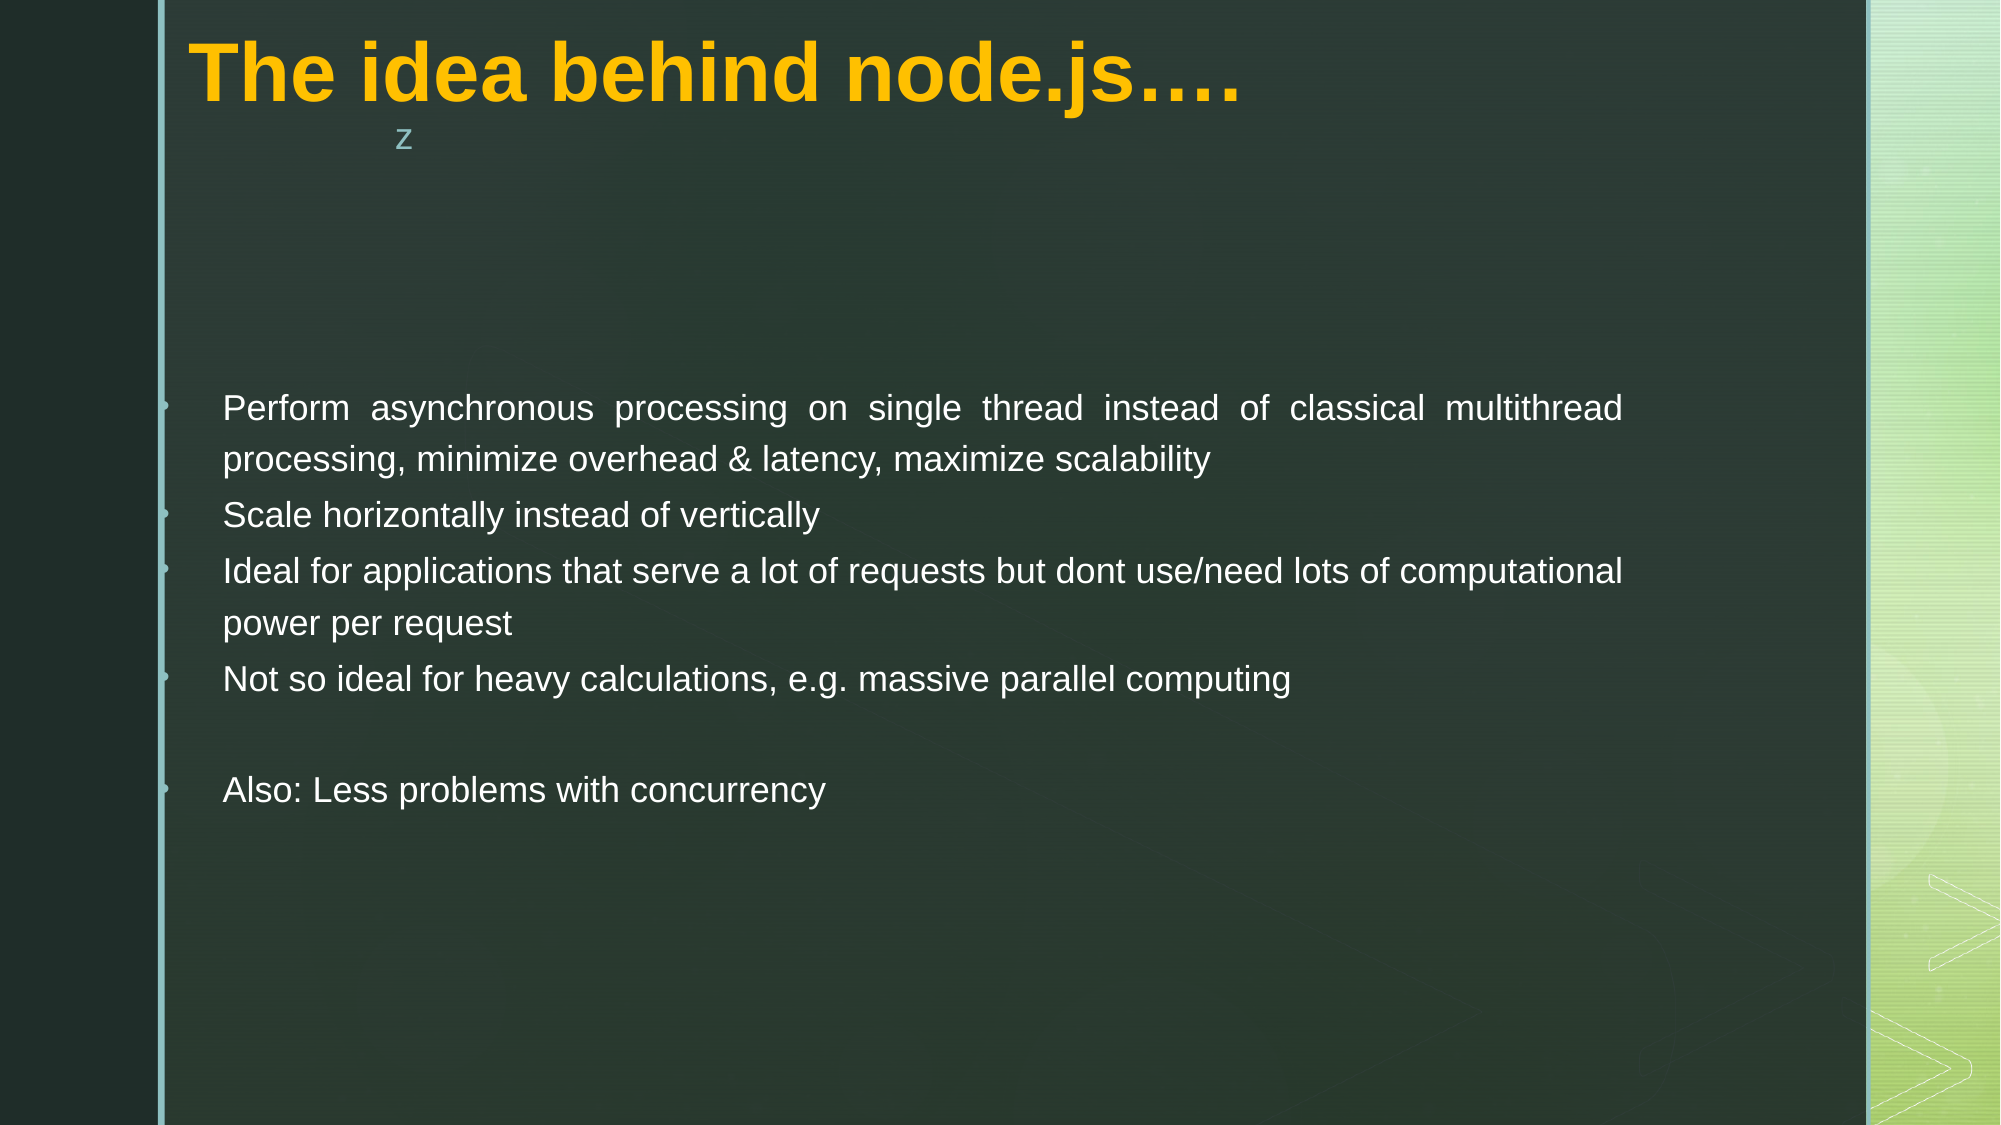

# The idea behind node.js….
Perform asynchronous processing on single thread instead of classical multithread processing, minimize overhead & latency, maximize scalability
Scale horizontally instead of vertically
Ideal for applications that serve a lot of requests but dont use/need lots of computational power per request
Not so ideal for heavy calculations, e.g. massive parallel computing

Also: Less problems with concurrency